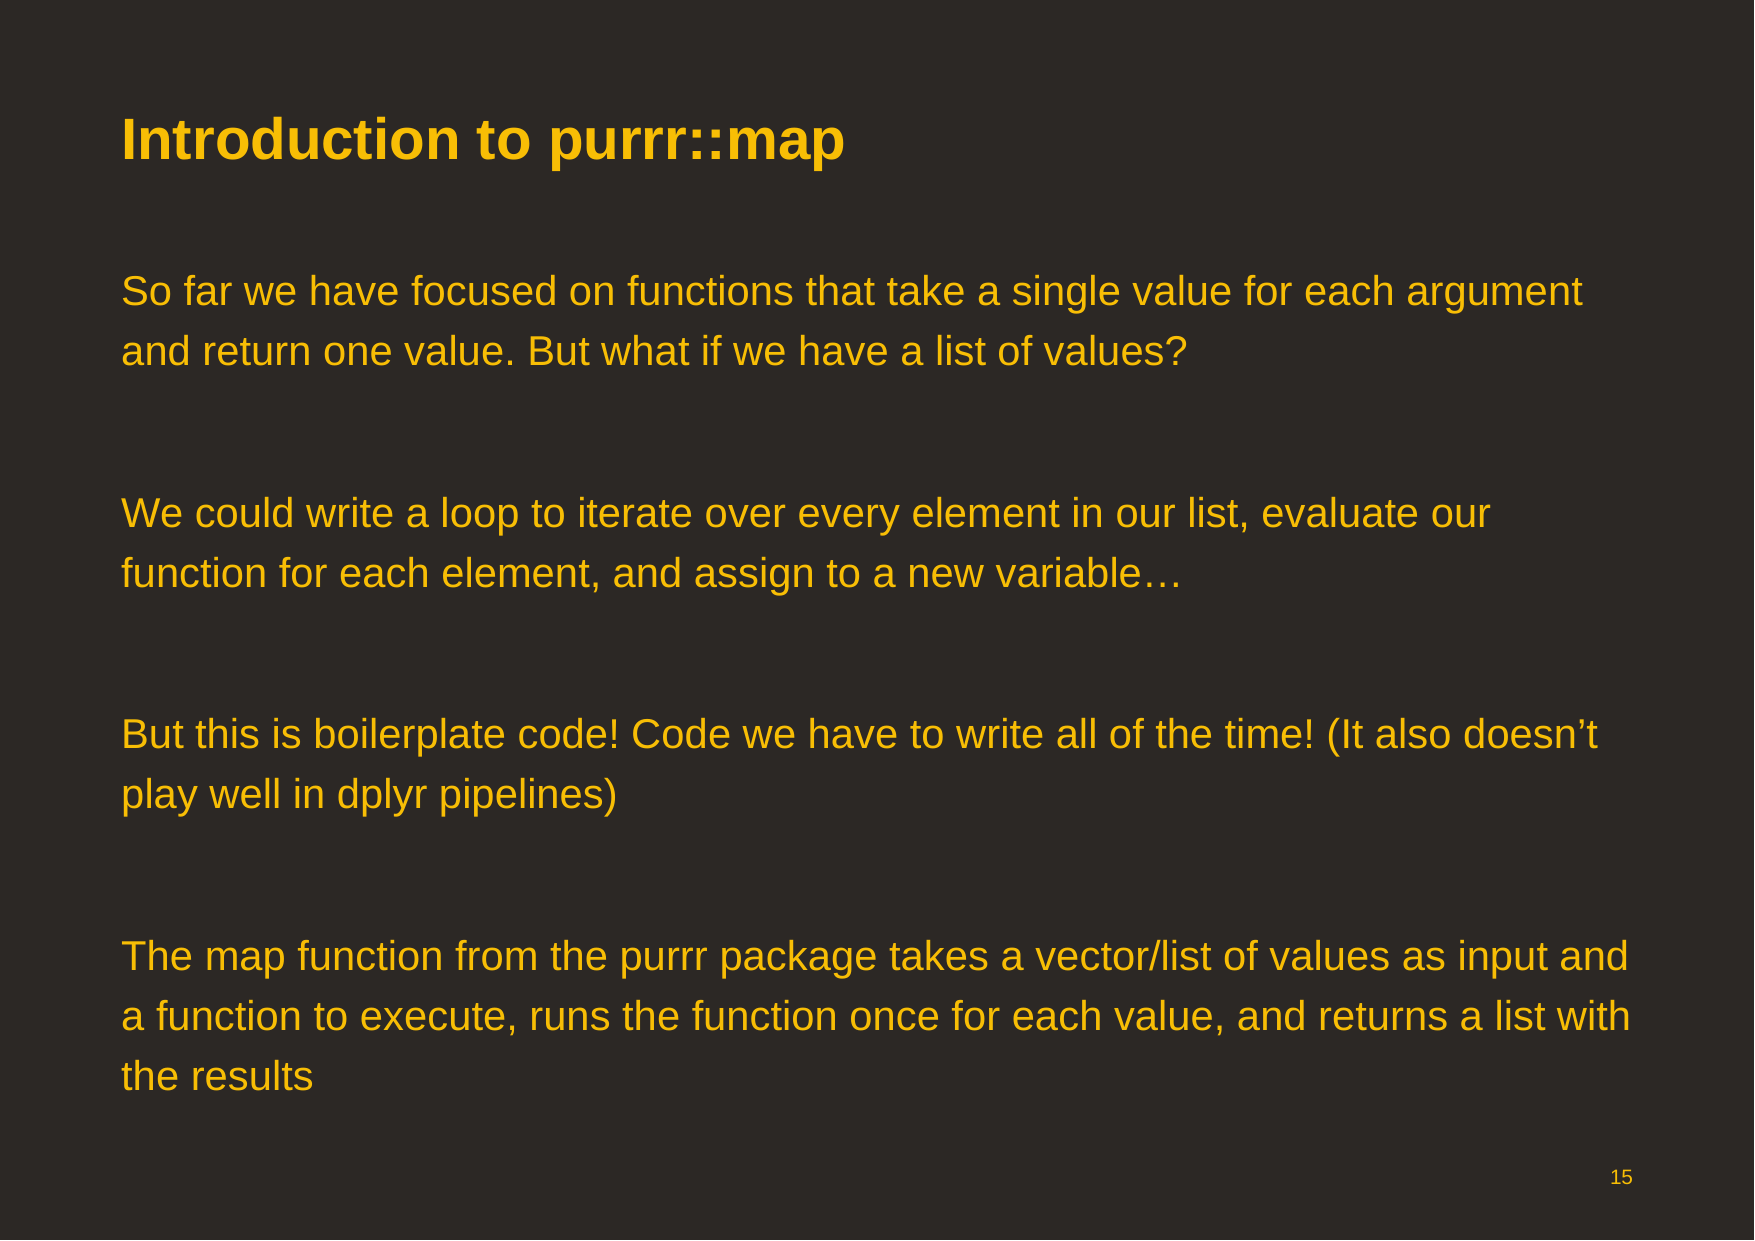

# Introduction to purrr::map
So far we have focused on functions that take a single value for each argument and return one value. But what if we have a list of values?

We could write a loop to iterate over every element in our list, evaluate our function for each element, and assign to a new variable…

But this is boilerplate code! Code we have to write all of the time! (It also doesn’t play well in dplyr pipelines)

The map function from the purrr package takes a vector/list of values as input and a function to execute, runs the function once for each value, and returns a list with the results
15